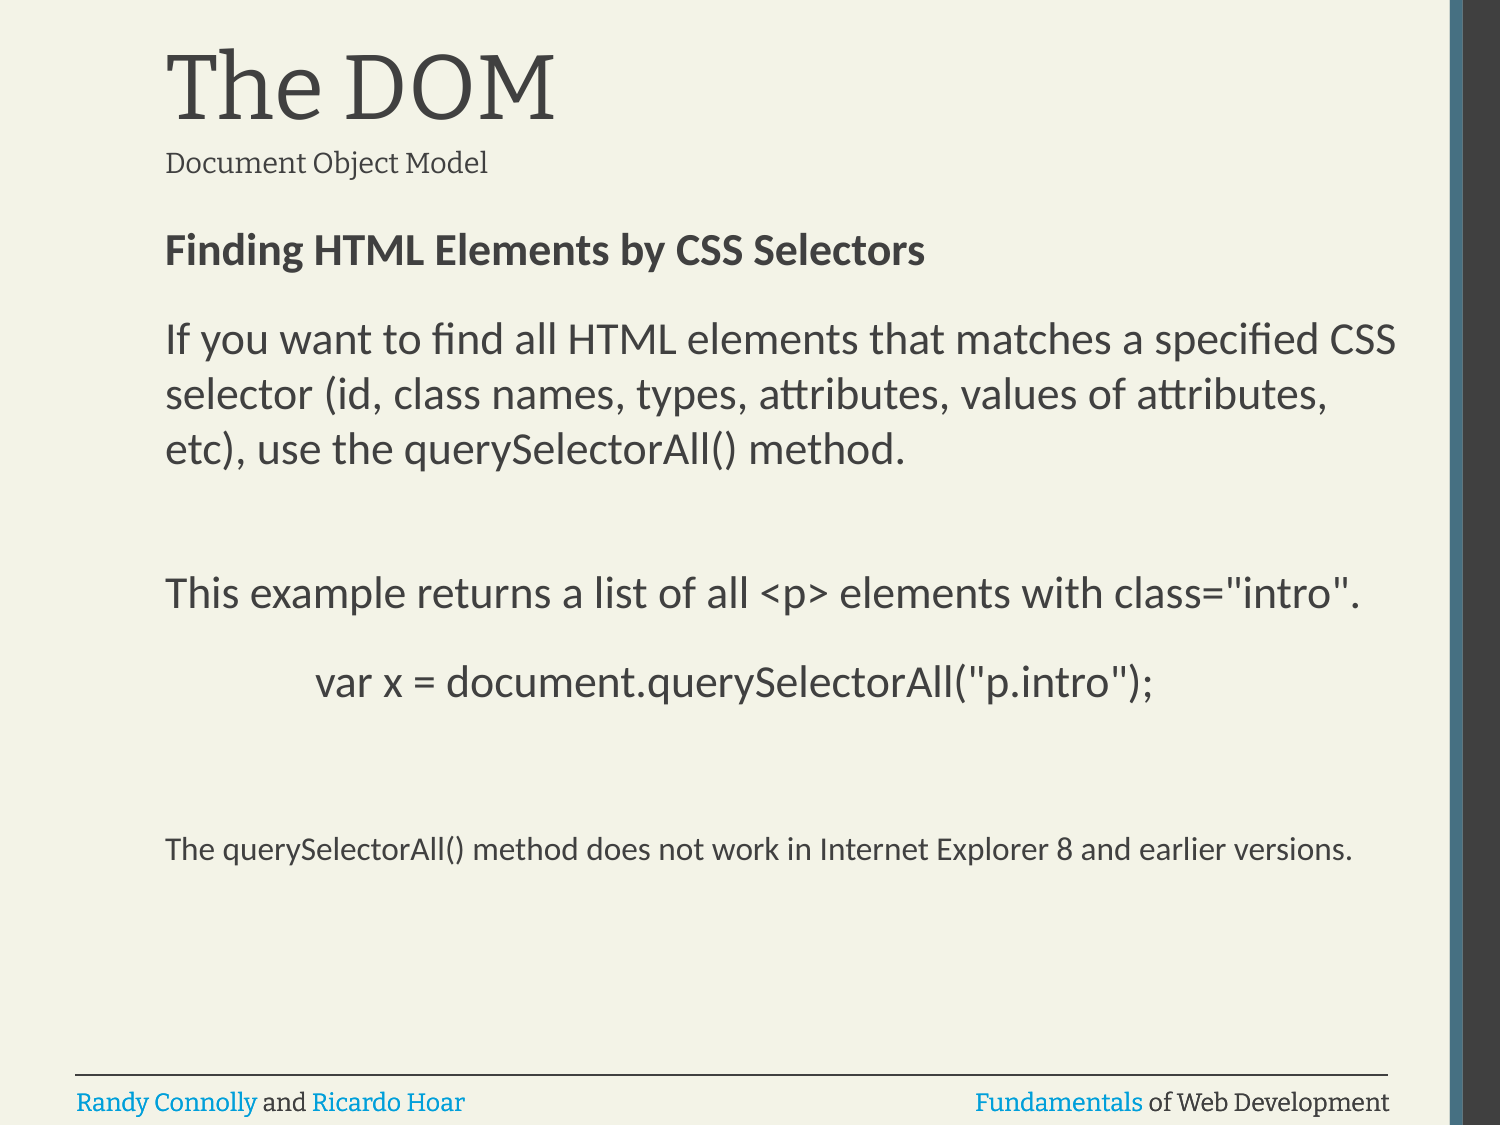

# The DOM
Document Object Model
Finding HTML Elements by CSS Selectors
If you want to find all HTML elements that matches a specified CSS selector (id, class names, types, attributes, values of attributes, etc), use the querySelectorAll() method.
This example returns a list of all <p> elements with class="intro".
	var x = document.querySelectorAll("p.intro");

The querySelectorAll() method does not work in Internet Explorer 8 and earlier versions.